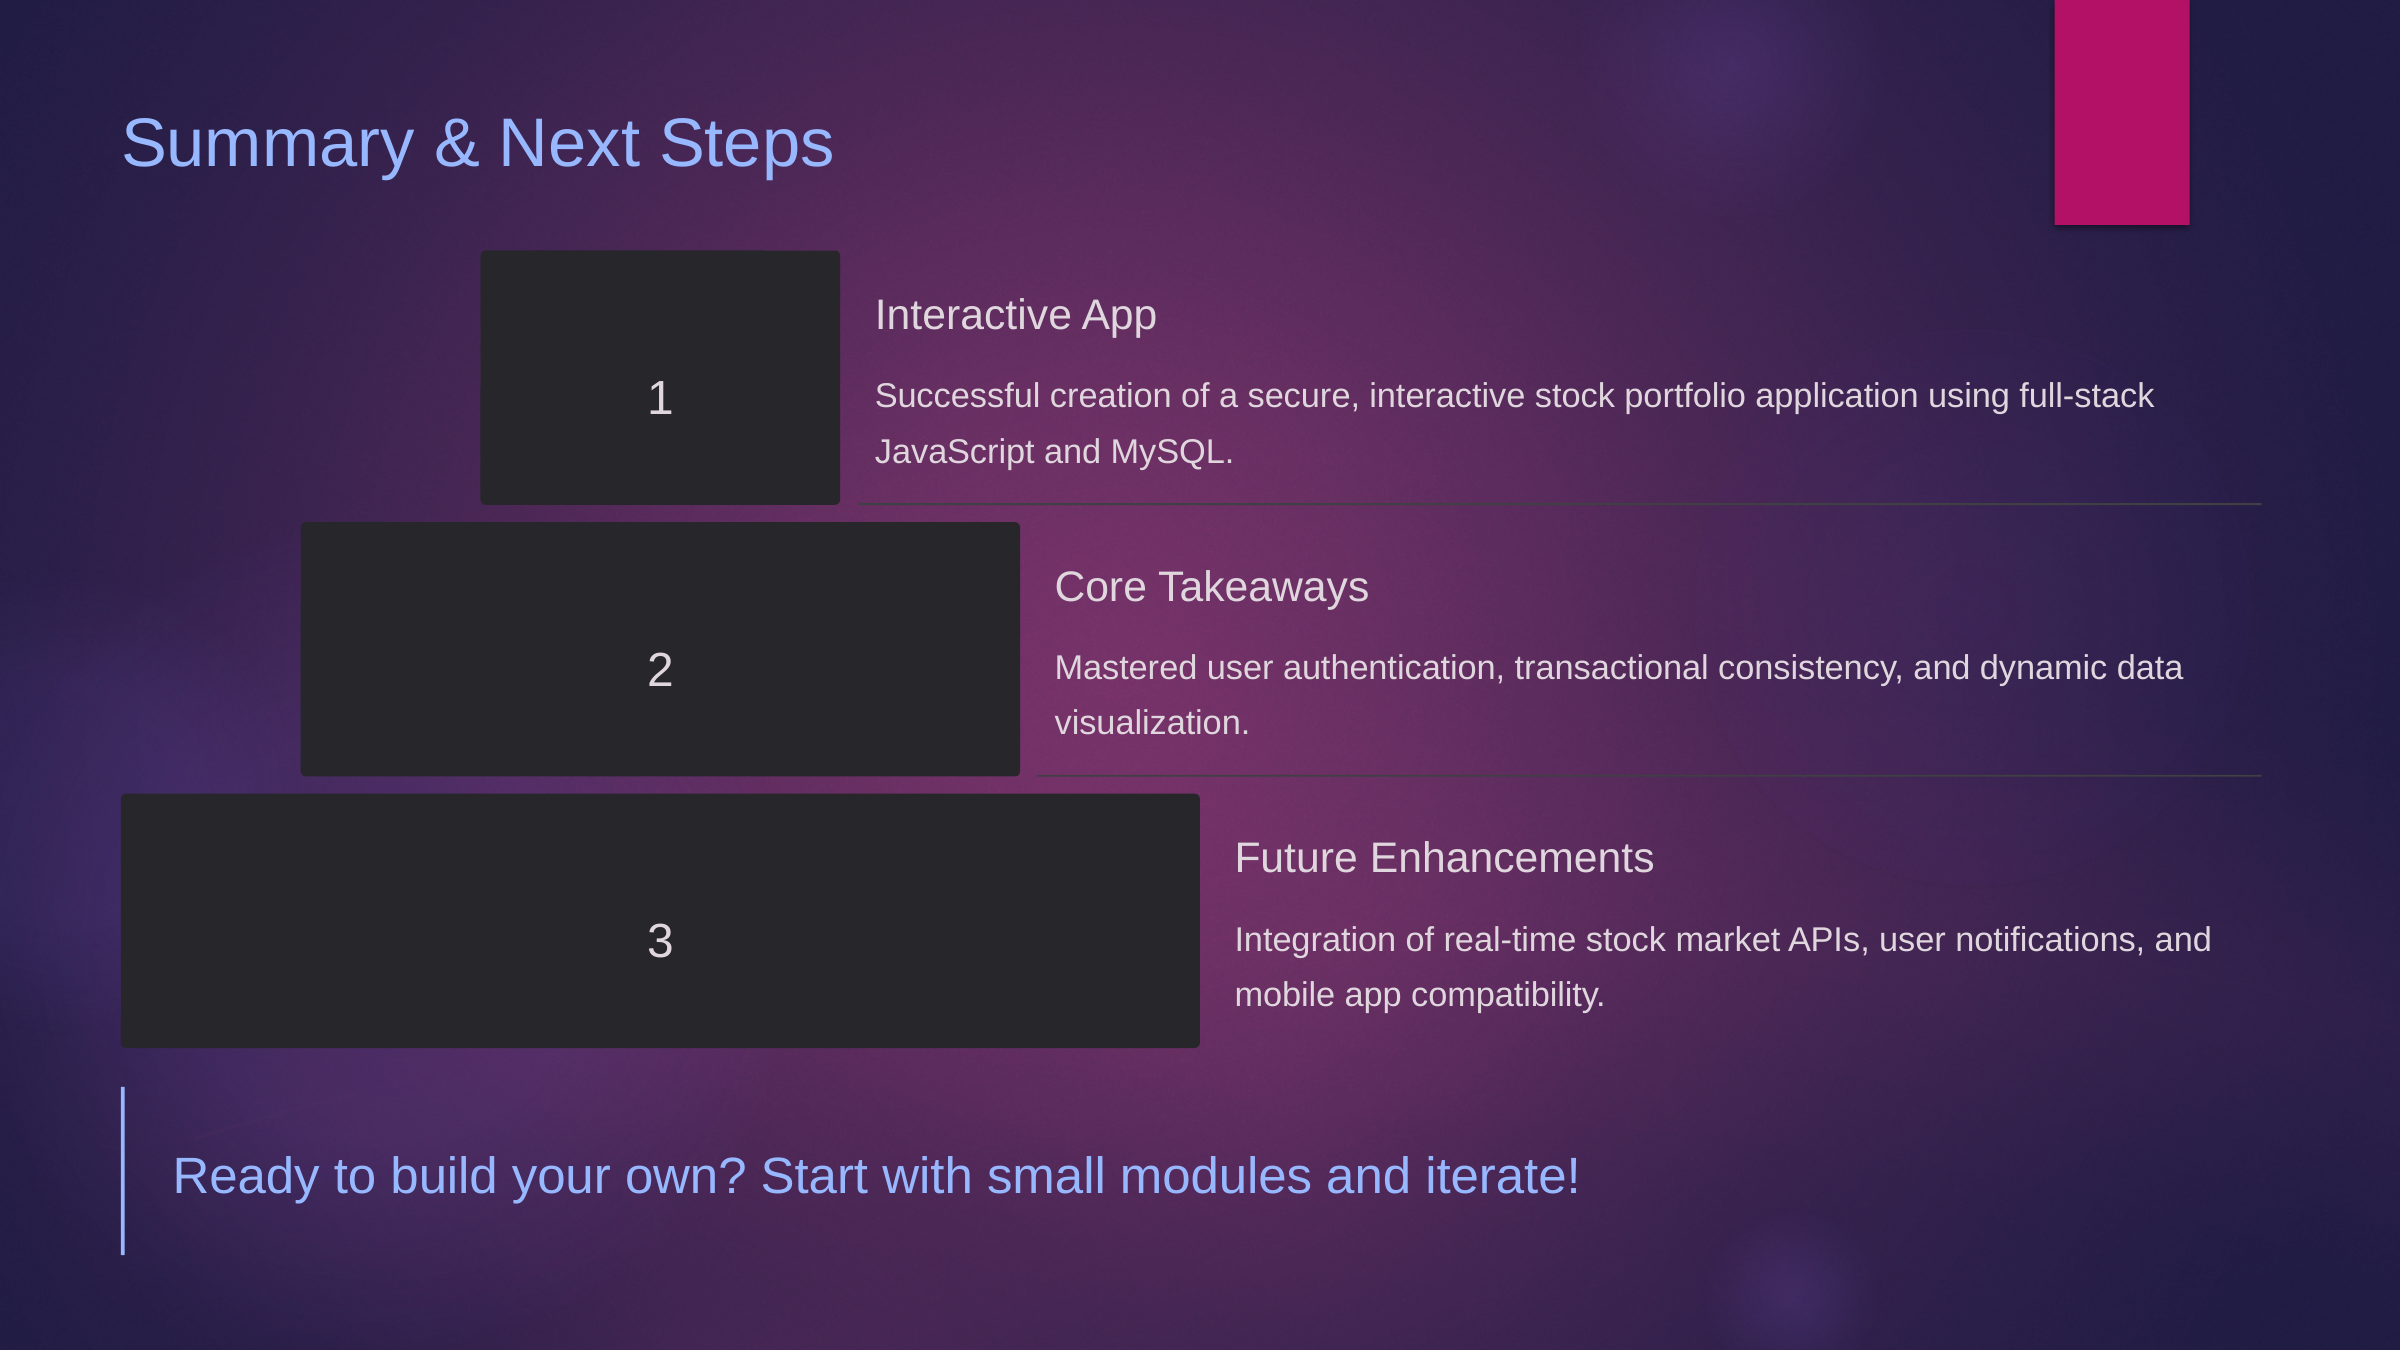

Summary & Next Steps

Interactive App
1
Successful creation of a secure, interactive stock portfolio application using full-stack JavaScript and MySQL.

Core Takeaways
2
Mastered user authentication, transactional consistency, and dynamic data visualization.

Future Enhancements
3
Integration of real-time stock market APIs, user notifications, and mobile app compatibility.

Ready to build your own? Start with small modules and iterate!